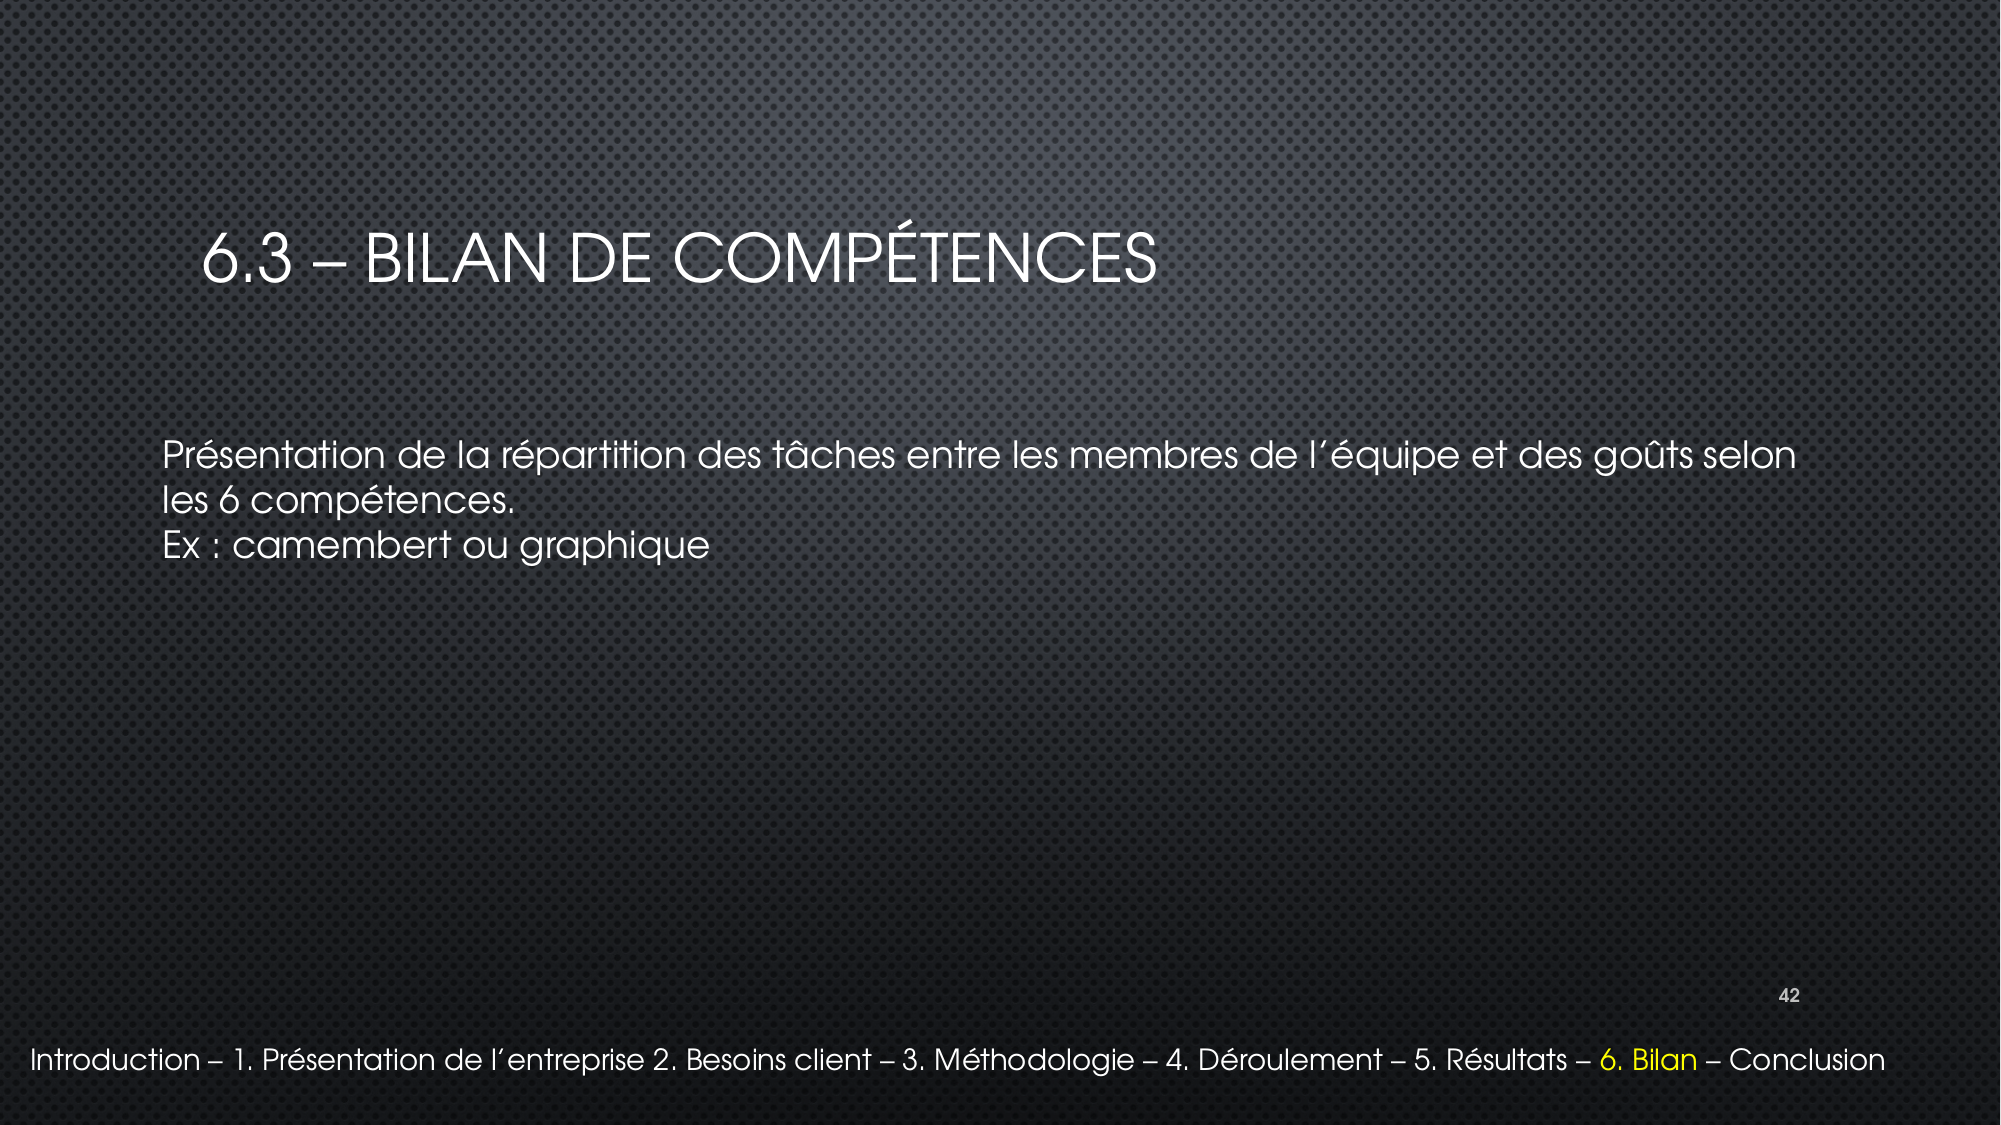

# 6.3 – Bilan de compétences
Présentation de la répartition des tâches entre les membres de l’équipe et des goûts selon les 6 compétences.
Ex : camembert ou graphique

42
Introduction – 1. Présentation de l’entreprise 2. Besoins client – 3. Méthodologie – 4. Déroulement – 5. Résultats – 6. Bilan – Conclusion